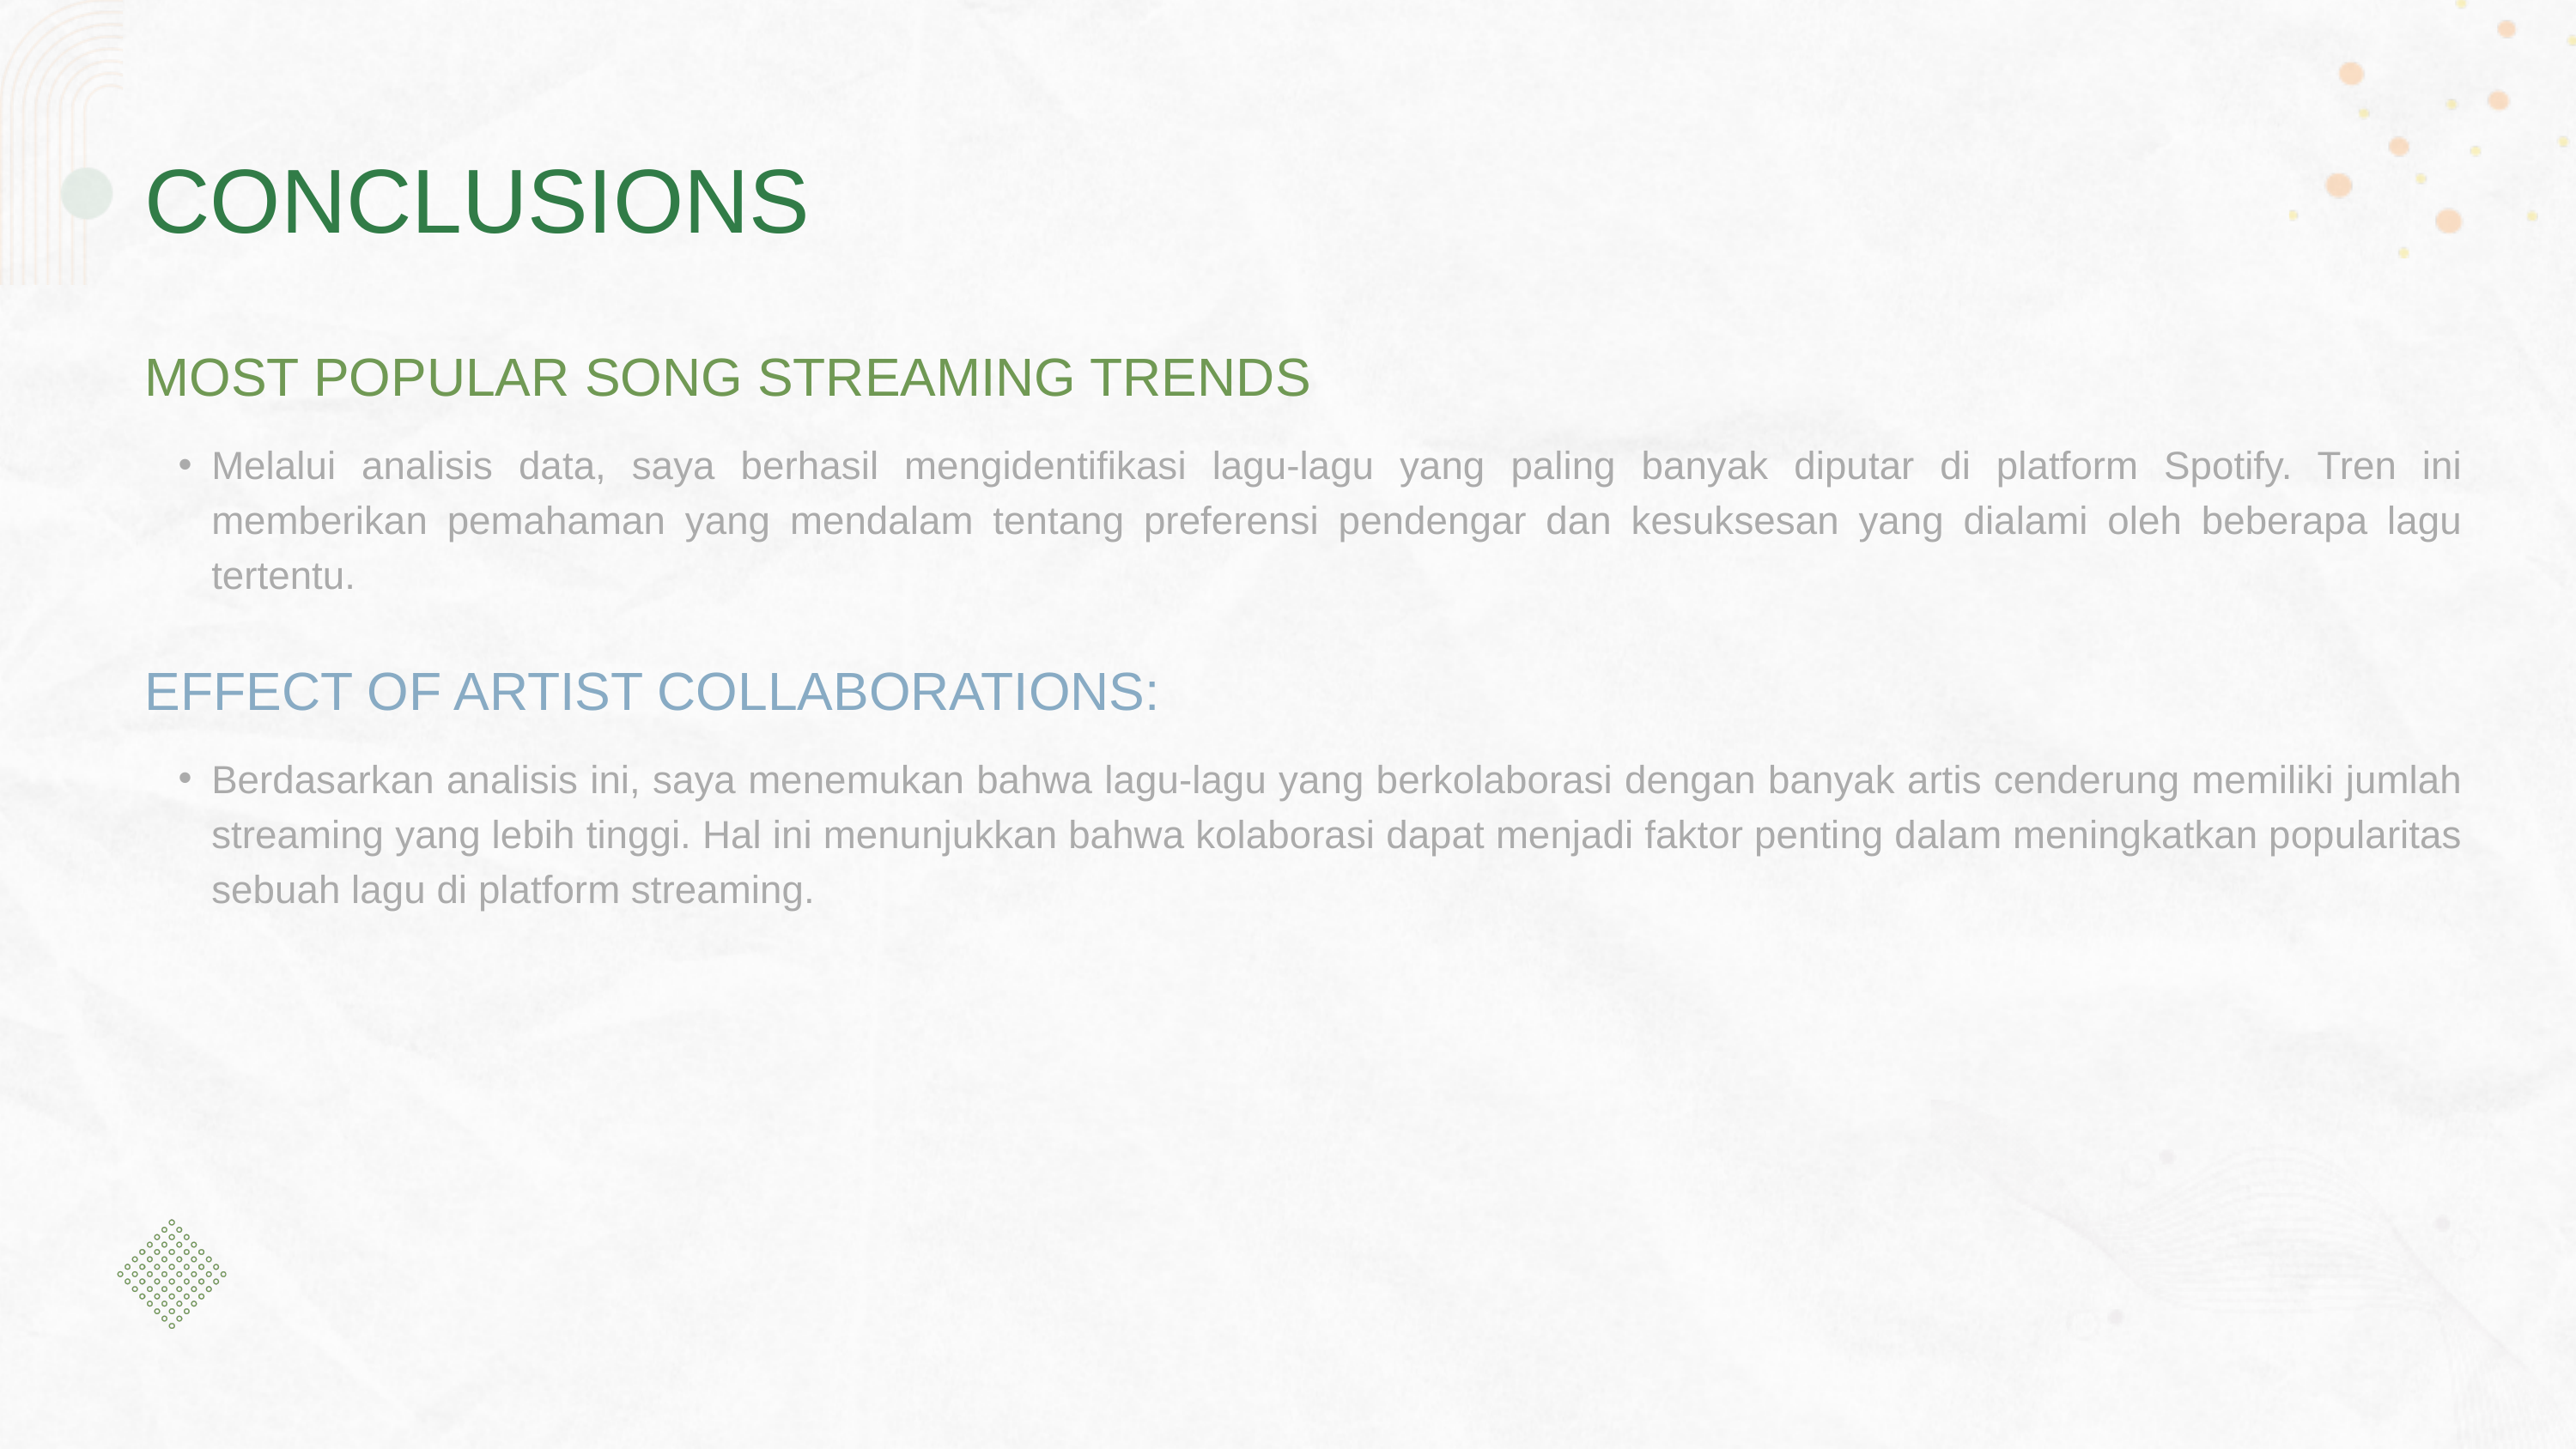

CONCLUSIONS
MOST POPULAR SONG STREAMING TRENDS
Melalui analisis data, saya berhasil mengidentifikasi lagu-lagu yang paling banyak diputar di platform Spotify. Tren ini memberikan pemahaman yang mendalam tentang preferensi pendengar dan kesuksesan yang dialami oleh beberapa lagu tertentu.

EFFECT OF ARTIST COLLABORATIONS:
Berdasarkan analisis ini, saya menemukan bahwa lagu-lagu yang berkolaborasi dengan banyak artis cenderung memiliki jumlah streaming yang lebih tinggi. Hal ini menunjukkan bahwa kolaborasi dapat menjadi faktor penting dalam meningkatkan popularitas sebuah lagu di platform streaming.